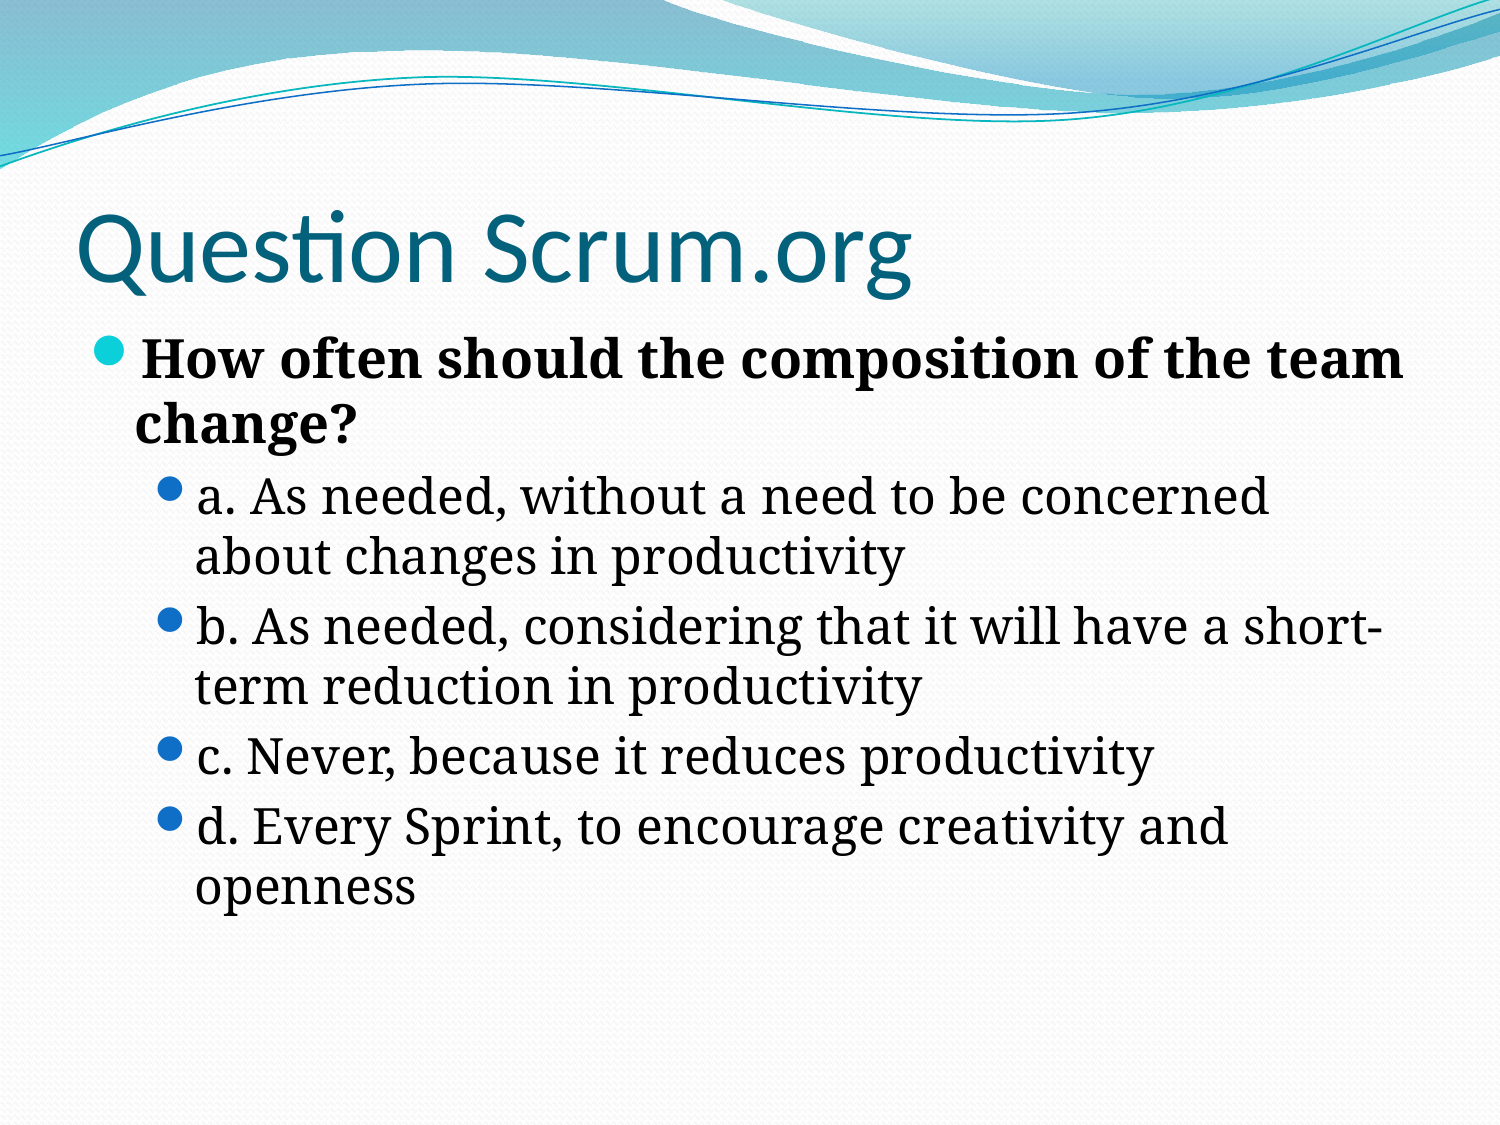

# Question Scrum.org
How often should the composition of the team change?
a. As needed, without a need to be concerned about changes in productivity
b. As needed, considering that it will have a short-term reduction in productivity
c. Never, because it reduces productivity
d. Every Sprint, to encourage creativity and openness